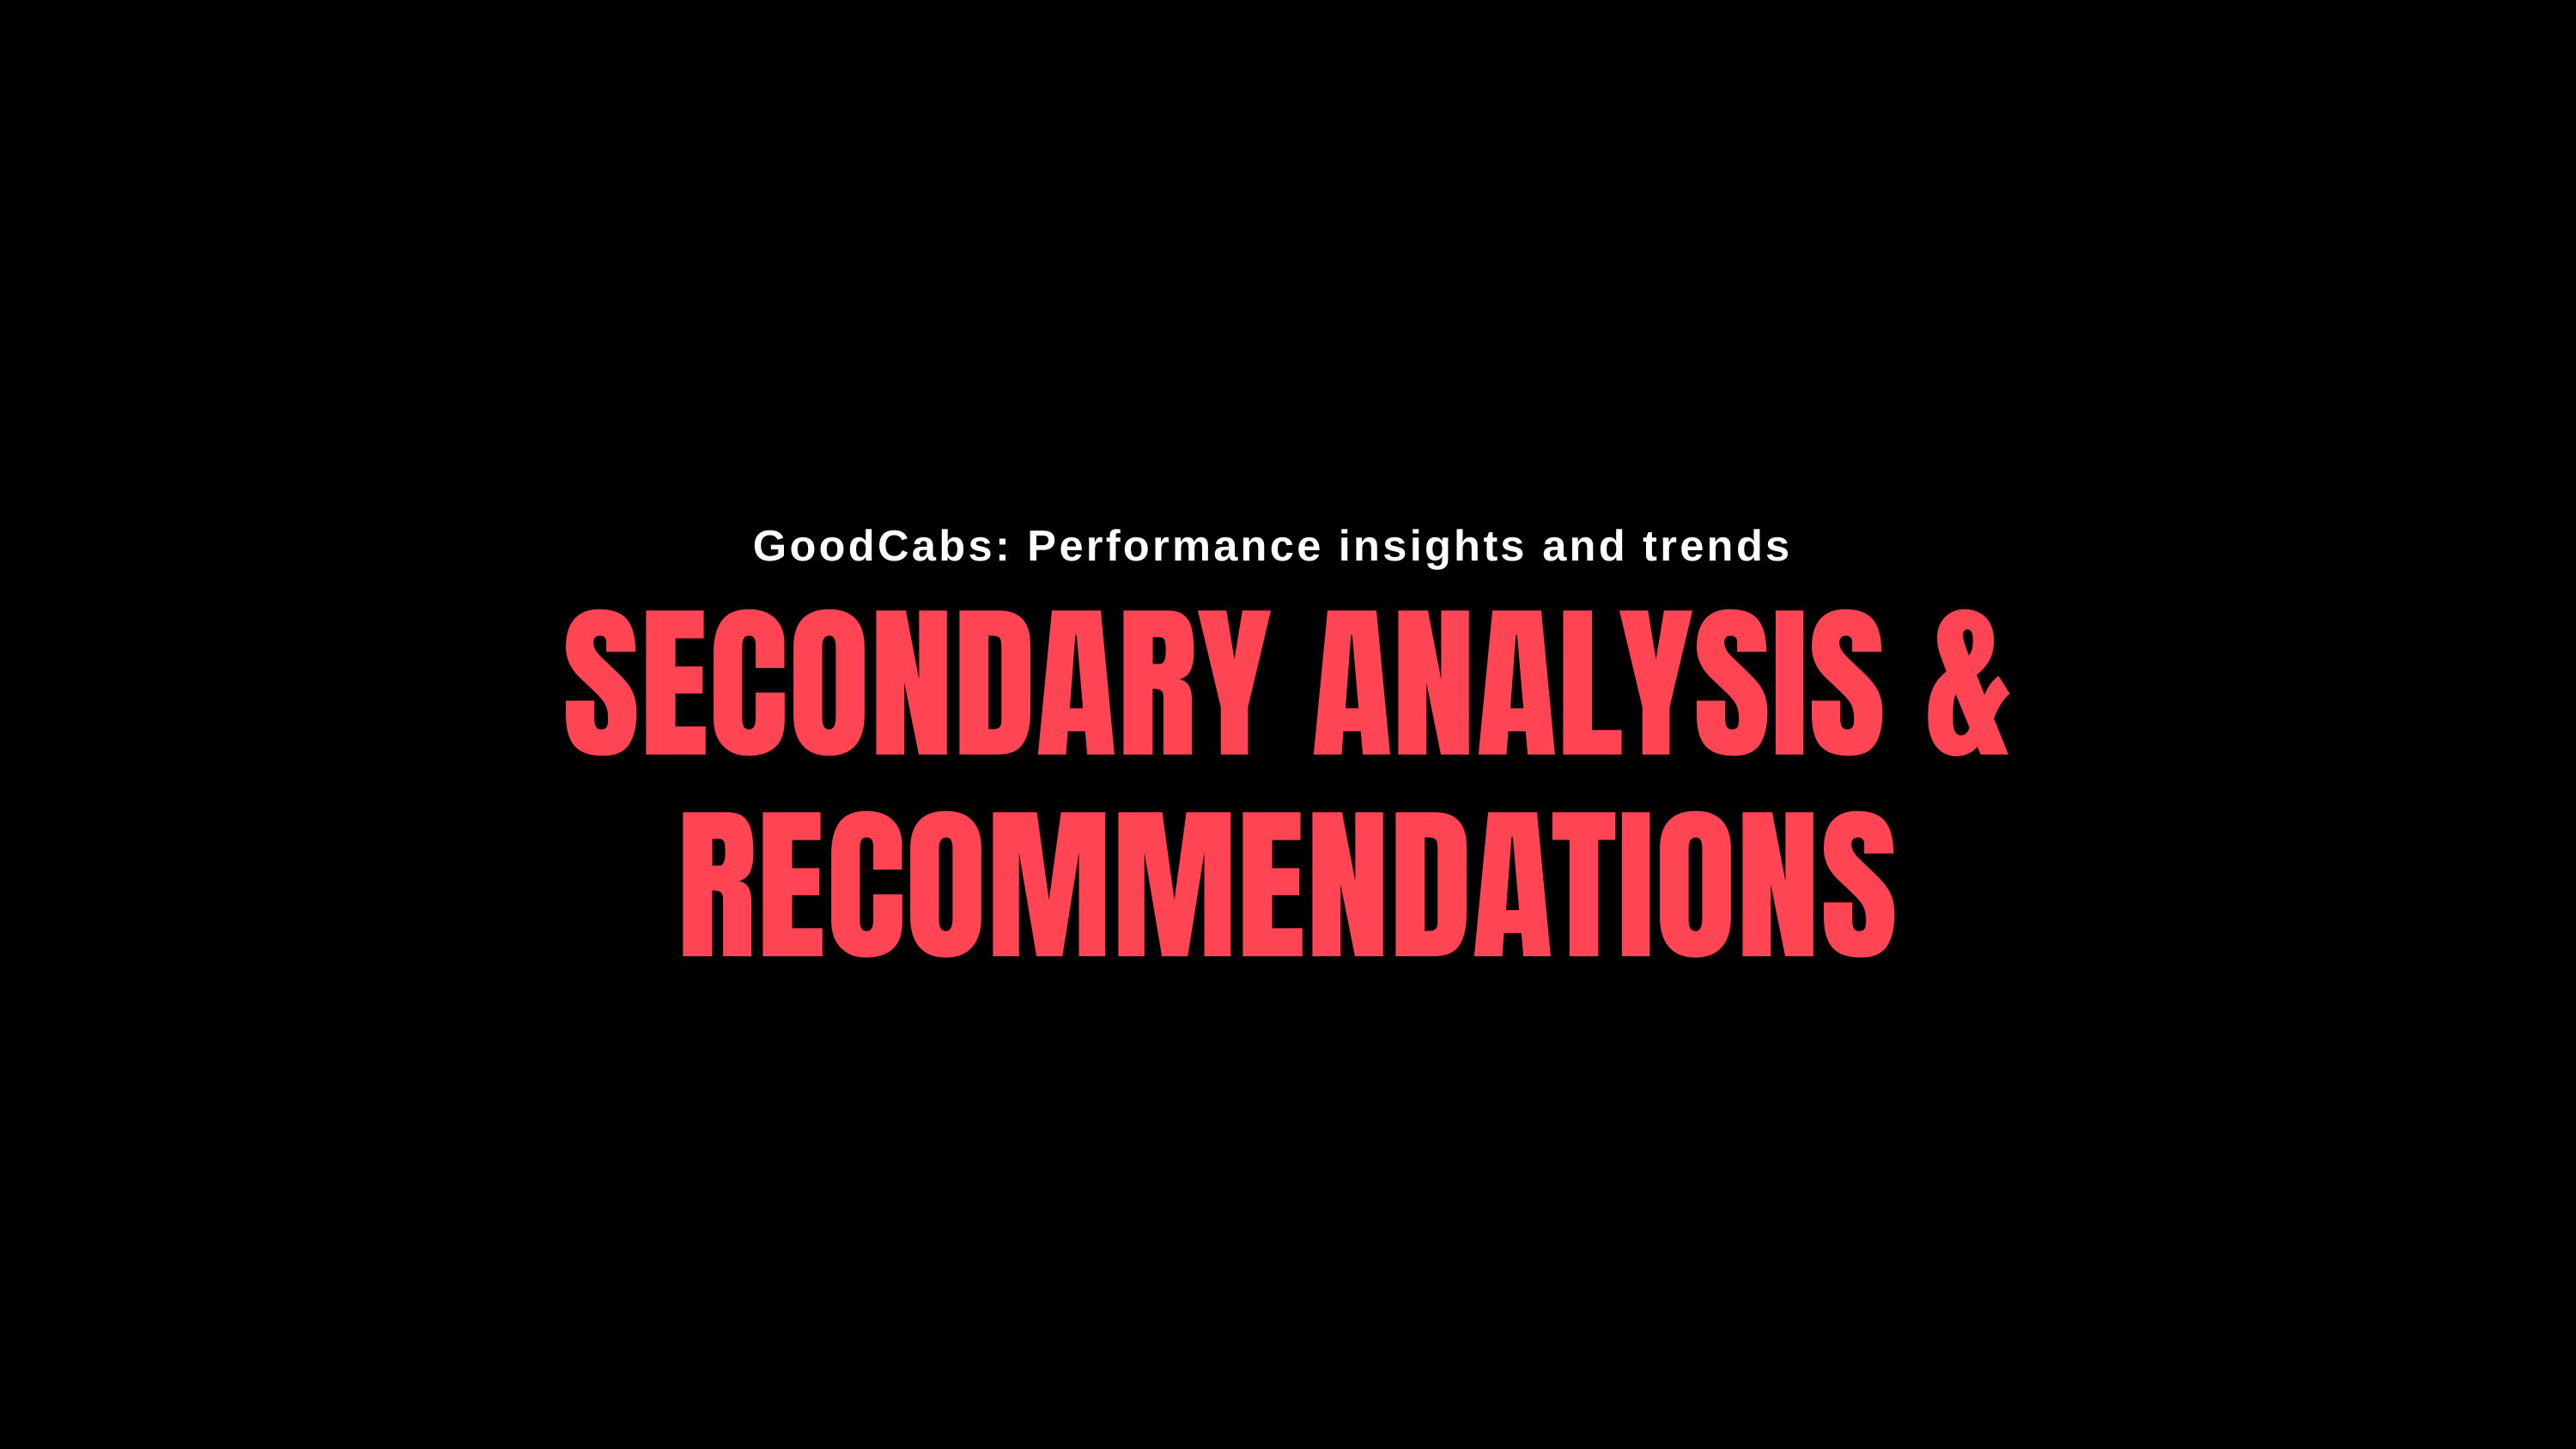

GoodCabs: Performance insights and trends
SECONDARY ANALYSIS & RECOMMENDATIONS